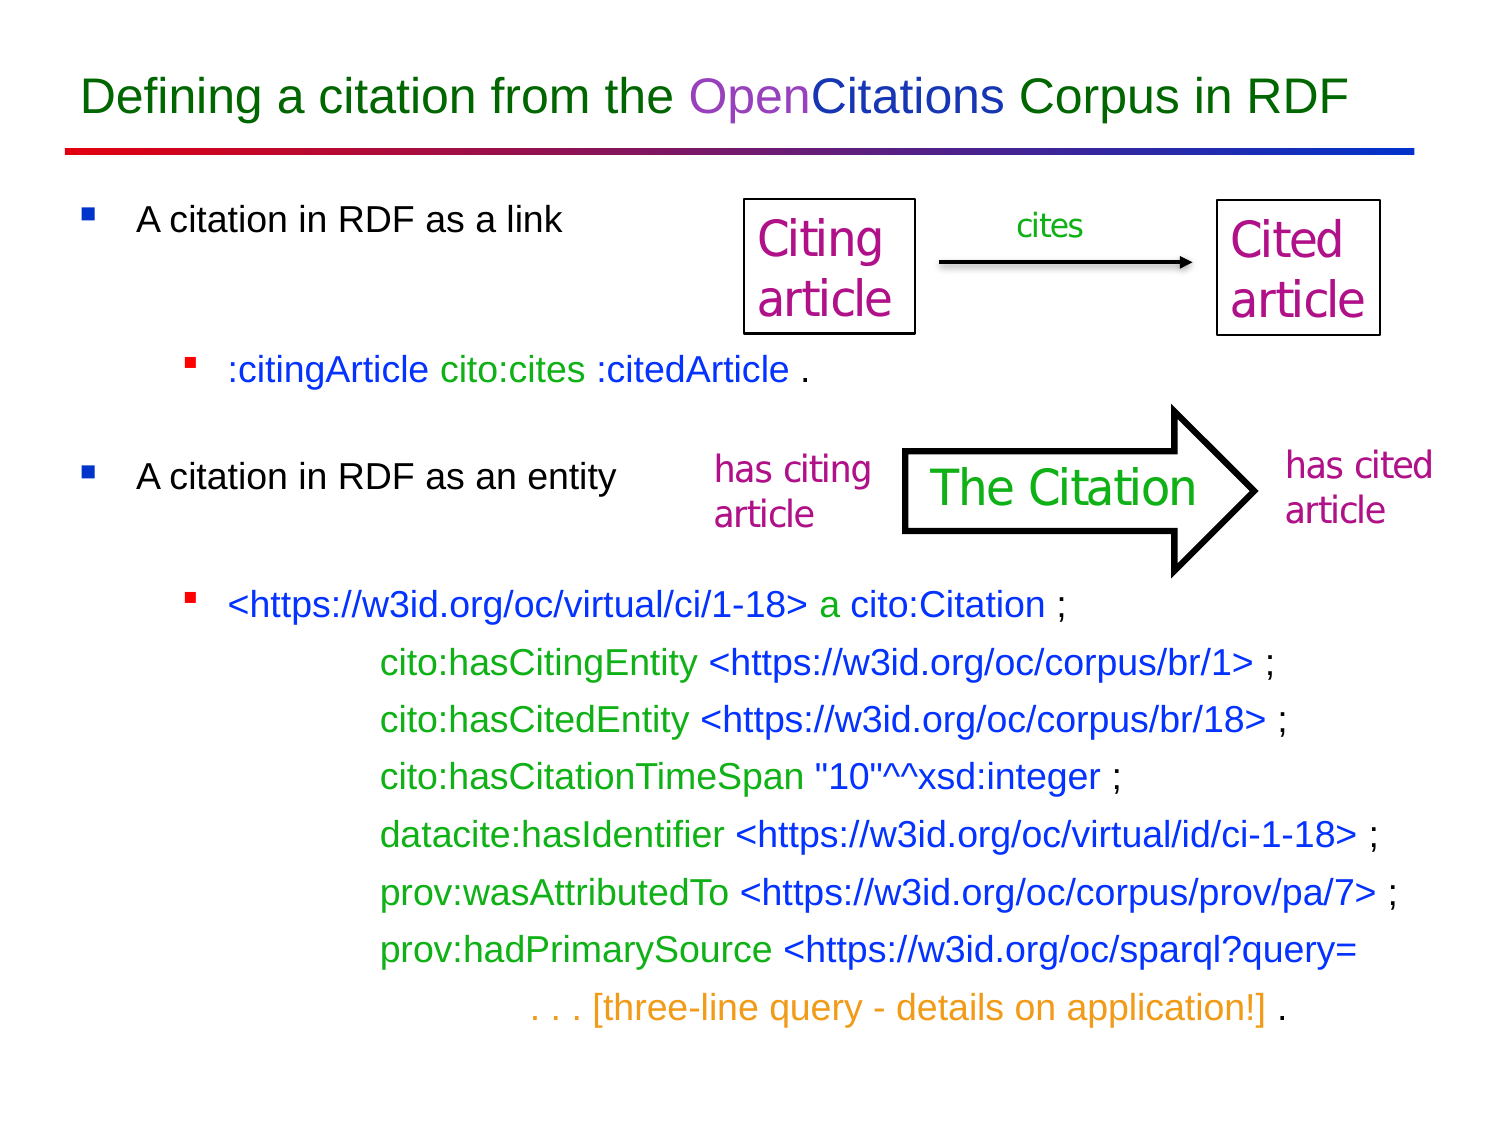

# Defining a citation from the OpenCitations Corpus in RDF
A citation in RDF as a link

:citingArticle cito:cites :citedArticle .
A citation in RDF as an entity

<https://w3id.org/oc/virtual/ci/1-18> a cito:Citation ;
		cito:hasCitingEntity <https://w3id.org/oc/corpus/br/1> ;
		cito:hasCitedEntity <https://w3id.org/oc/corpus/br/18> ;
		cito:hasCitationTimeSpan "10"^^xsd:integer ;
		datacite:hasIdentifier <https://w3id.org/oc/virtual/id/ci-1-18> ;
		prov:wasAttributedTo <https://w3id.org/oc/corpus/prov/pa/7> ;
		prov:hadPrimarySource <https://w3id.org/oc/sparql?query=
			. . . [three-line query - details on application!] .
cites
Citing
article
Cited
article

has cited
article
has citing
article
The Citation